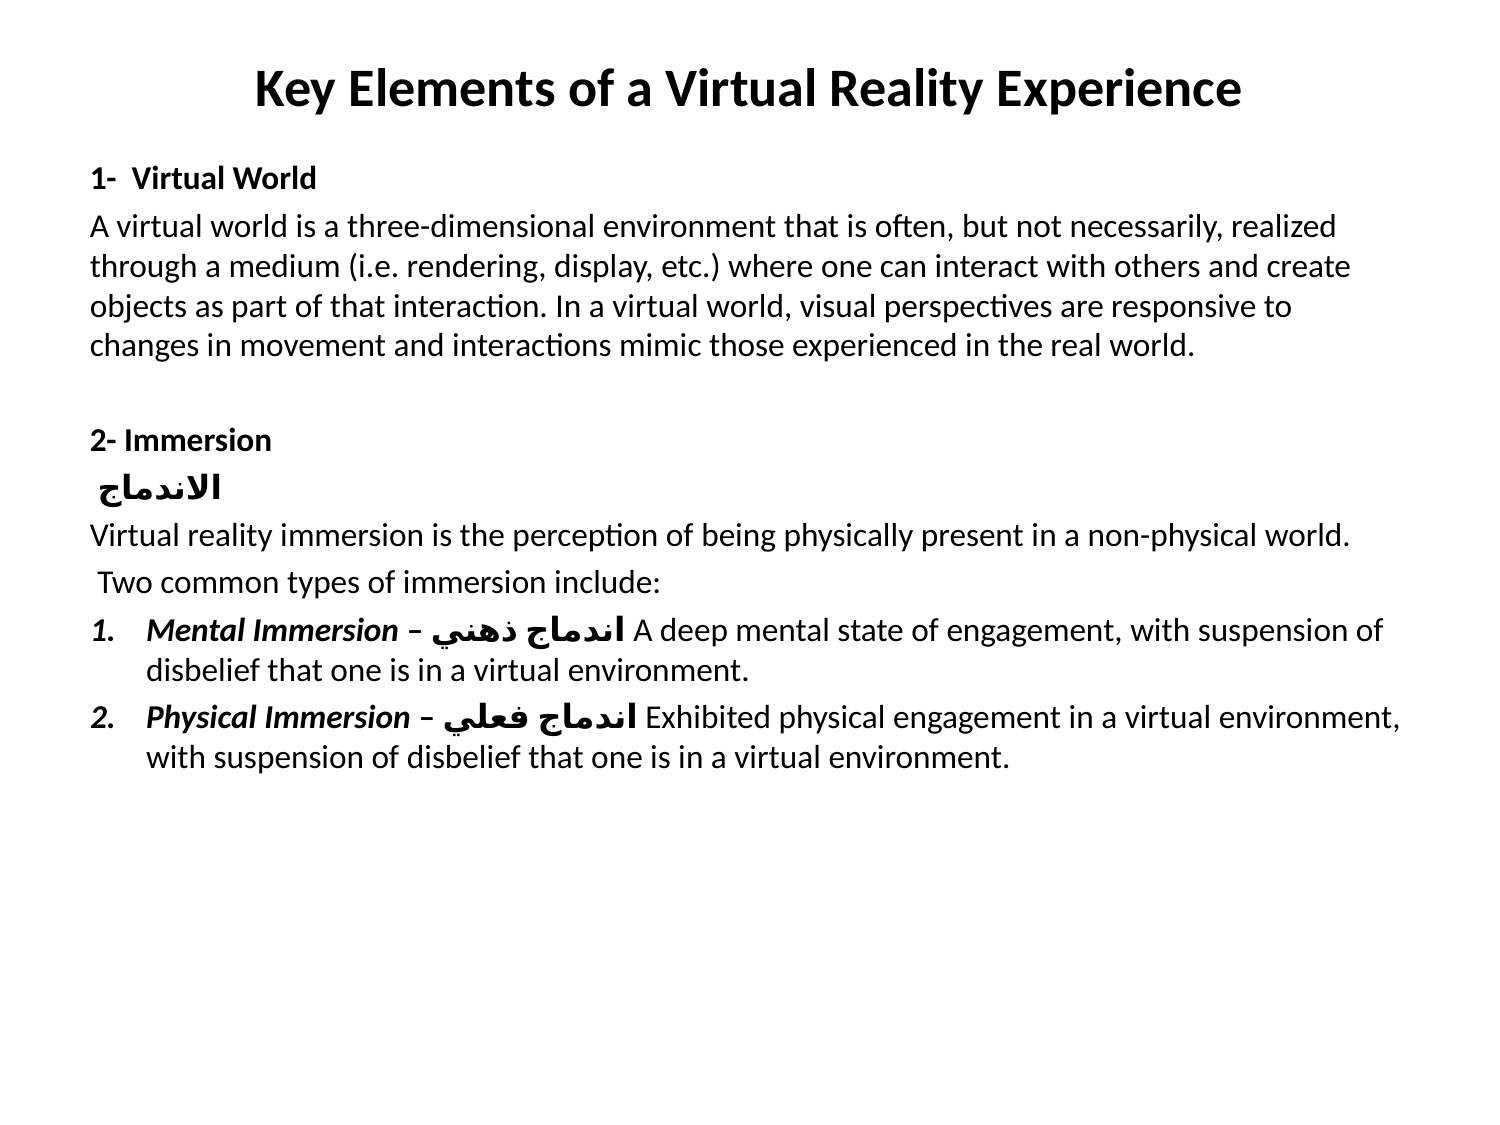

Key Elements of a Virtual Reality Experience
1-  Virtual World
A virtual world is a three-dimensional environment that is often, but not necessarily, realized through a medium (i.e. rendering, display, etc.) where one can interact with others and create objects as part of that interaction. In a virtual world, visual perspectives are responsive to changes in movement and interactions mimic those experienced in the real world.

2- Immersion
 الاندماج
Virtual reality immersion is the perception of being physically present in a non-physical world.
 Two common types of immersion include:
Mental Immersion – اندماج ذهني A deep mental state of engagement, with suspension of disbelief that one is in a virtual environment.
Physical Immersion – اندماج فعلي Exhibited physical engagement in a virtual environment, with suspension of disbelief that one is in a virtual environment.